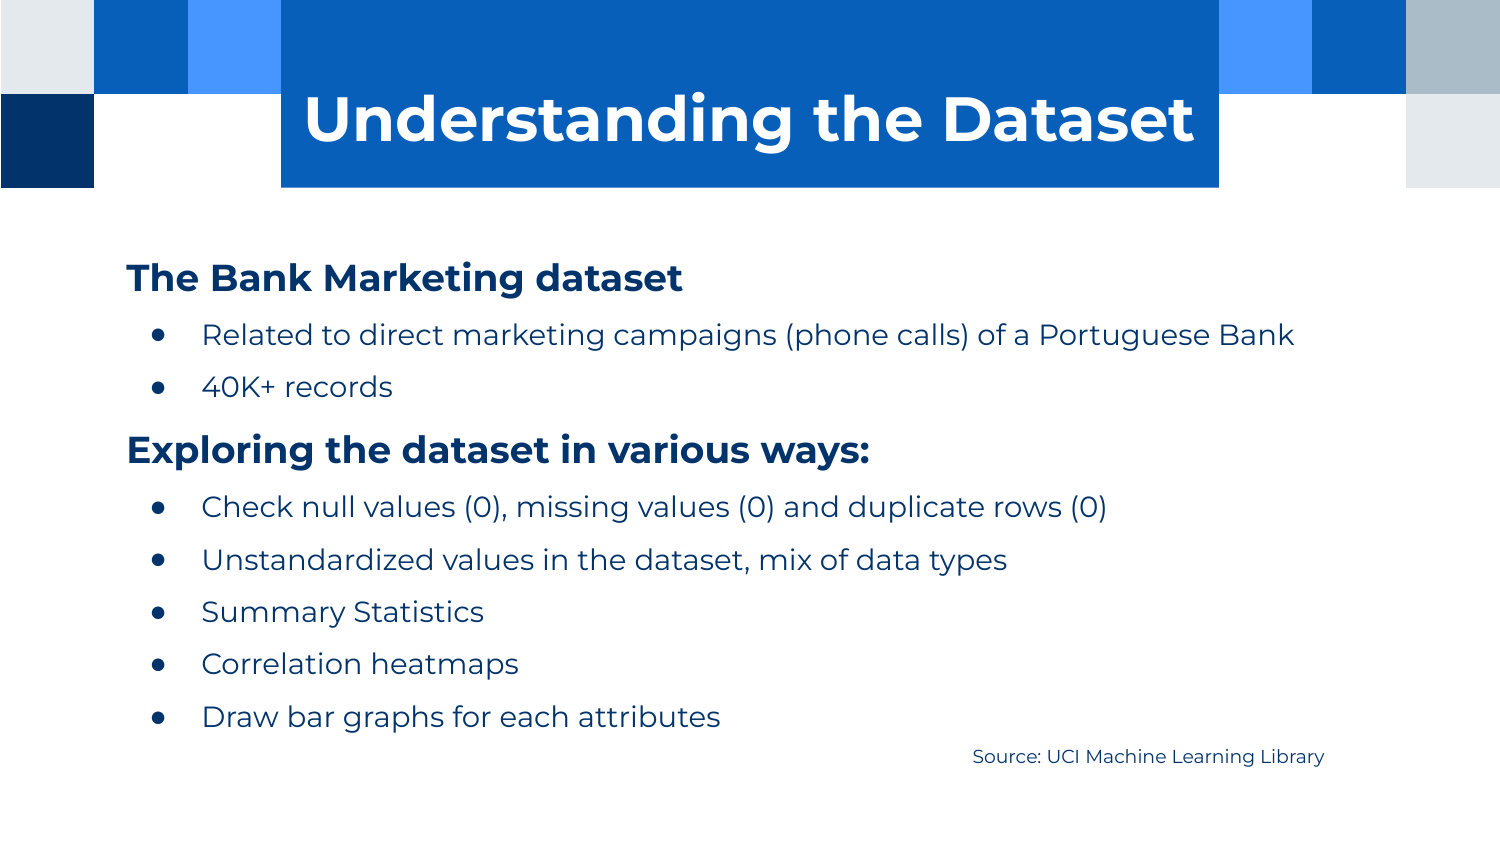

# Understanding the Dataset
The Bank Marketing dataset
Related to direct marketing campaigns (phone calls) of a Portuguese Bank
40K+ records
Exploring the dataset in various ways:
Check null values (0), missing values (0) and duplicate rows (0)
Unstandardized values in the dataset, mix of data types
Summary Statistics
Correlation heatmaps
Draw bar graphs for each attributes
Source: UCI Machine Learning Library